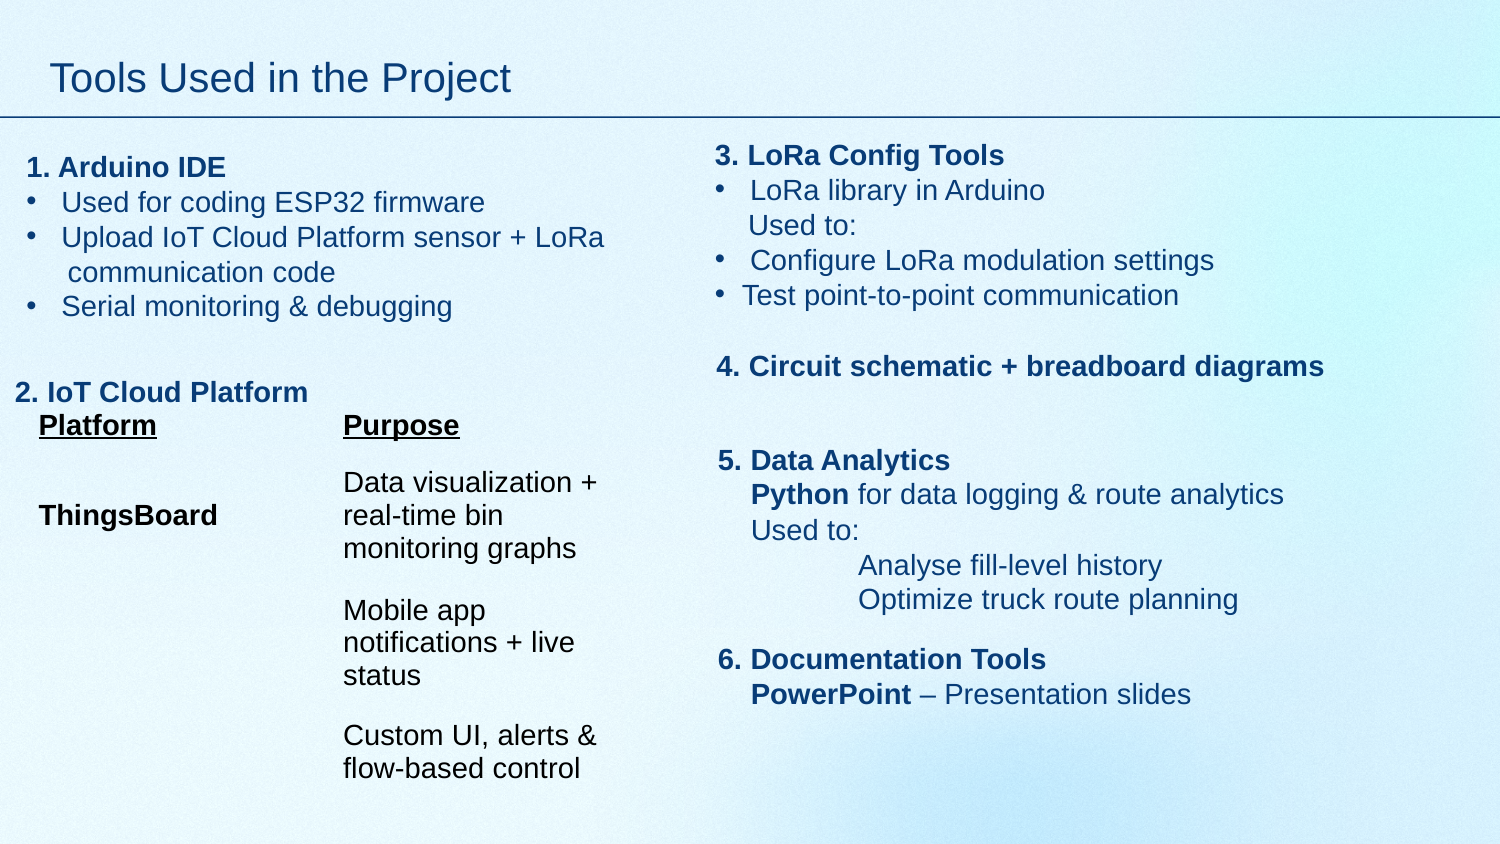

Tools Used in the Project
3. LoRa Config Tools
   LoRa library in Arduino
    Used to:
   Configure LoRa modulation settings
  Test point-to-point communication
1. Arduino IDE
   Used for coding ESP32 firmware
   Upload IoT Cloud Platform sensor + LoRa
     communication code
   Serial monitoring & debugging
4. Circuit schematic + breadboard diagrams
2. IoT Cloud Platform

| Platform | Purpose |
| --- | --- |
| ThingsBoard | Data visualization + real-time bin monitoring graphs |
|  | Mobile app notifications + live status |
|  | Custom UI, alerts & flow-based control |
5. Data Analytics
    Python for data logging & route analytics
    Used to:
                 Analyse fill-level history
                 Optimize truck route planning
6. Documentation Tools
    PowerPoint – Presentation slides